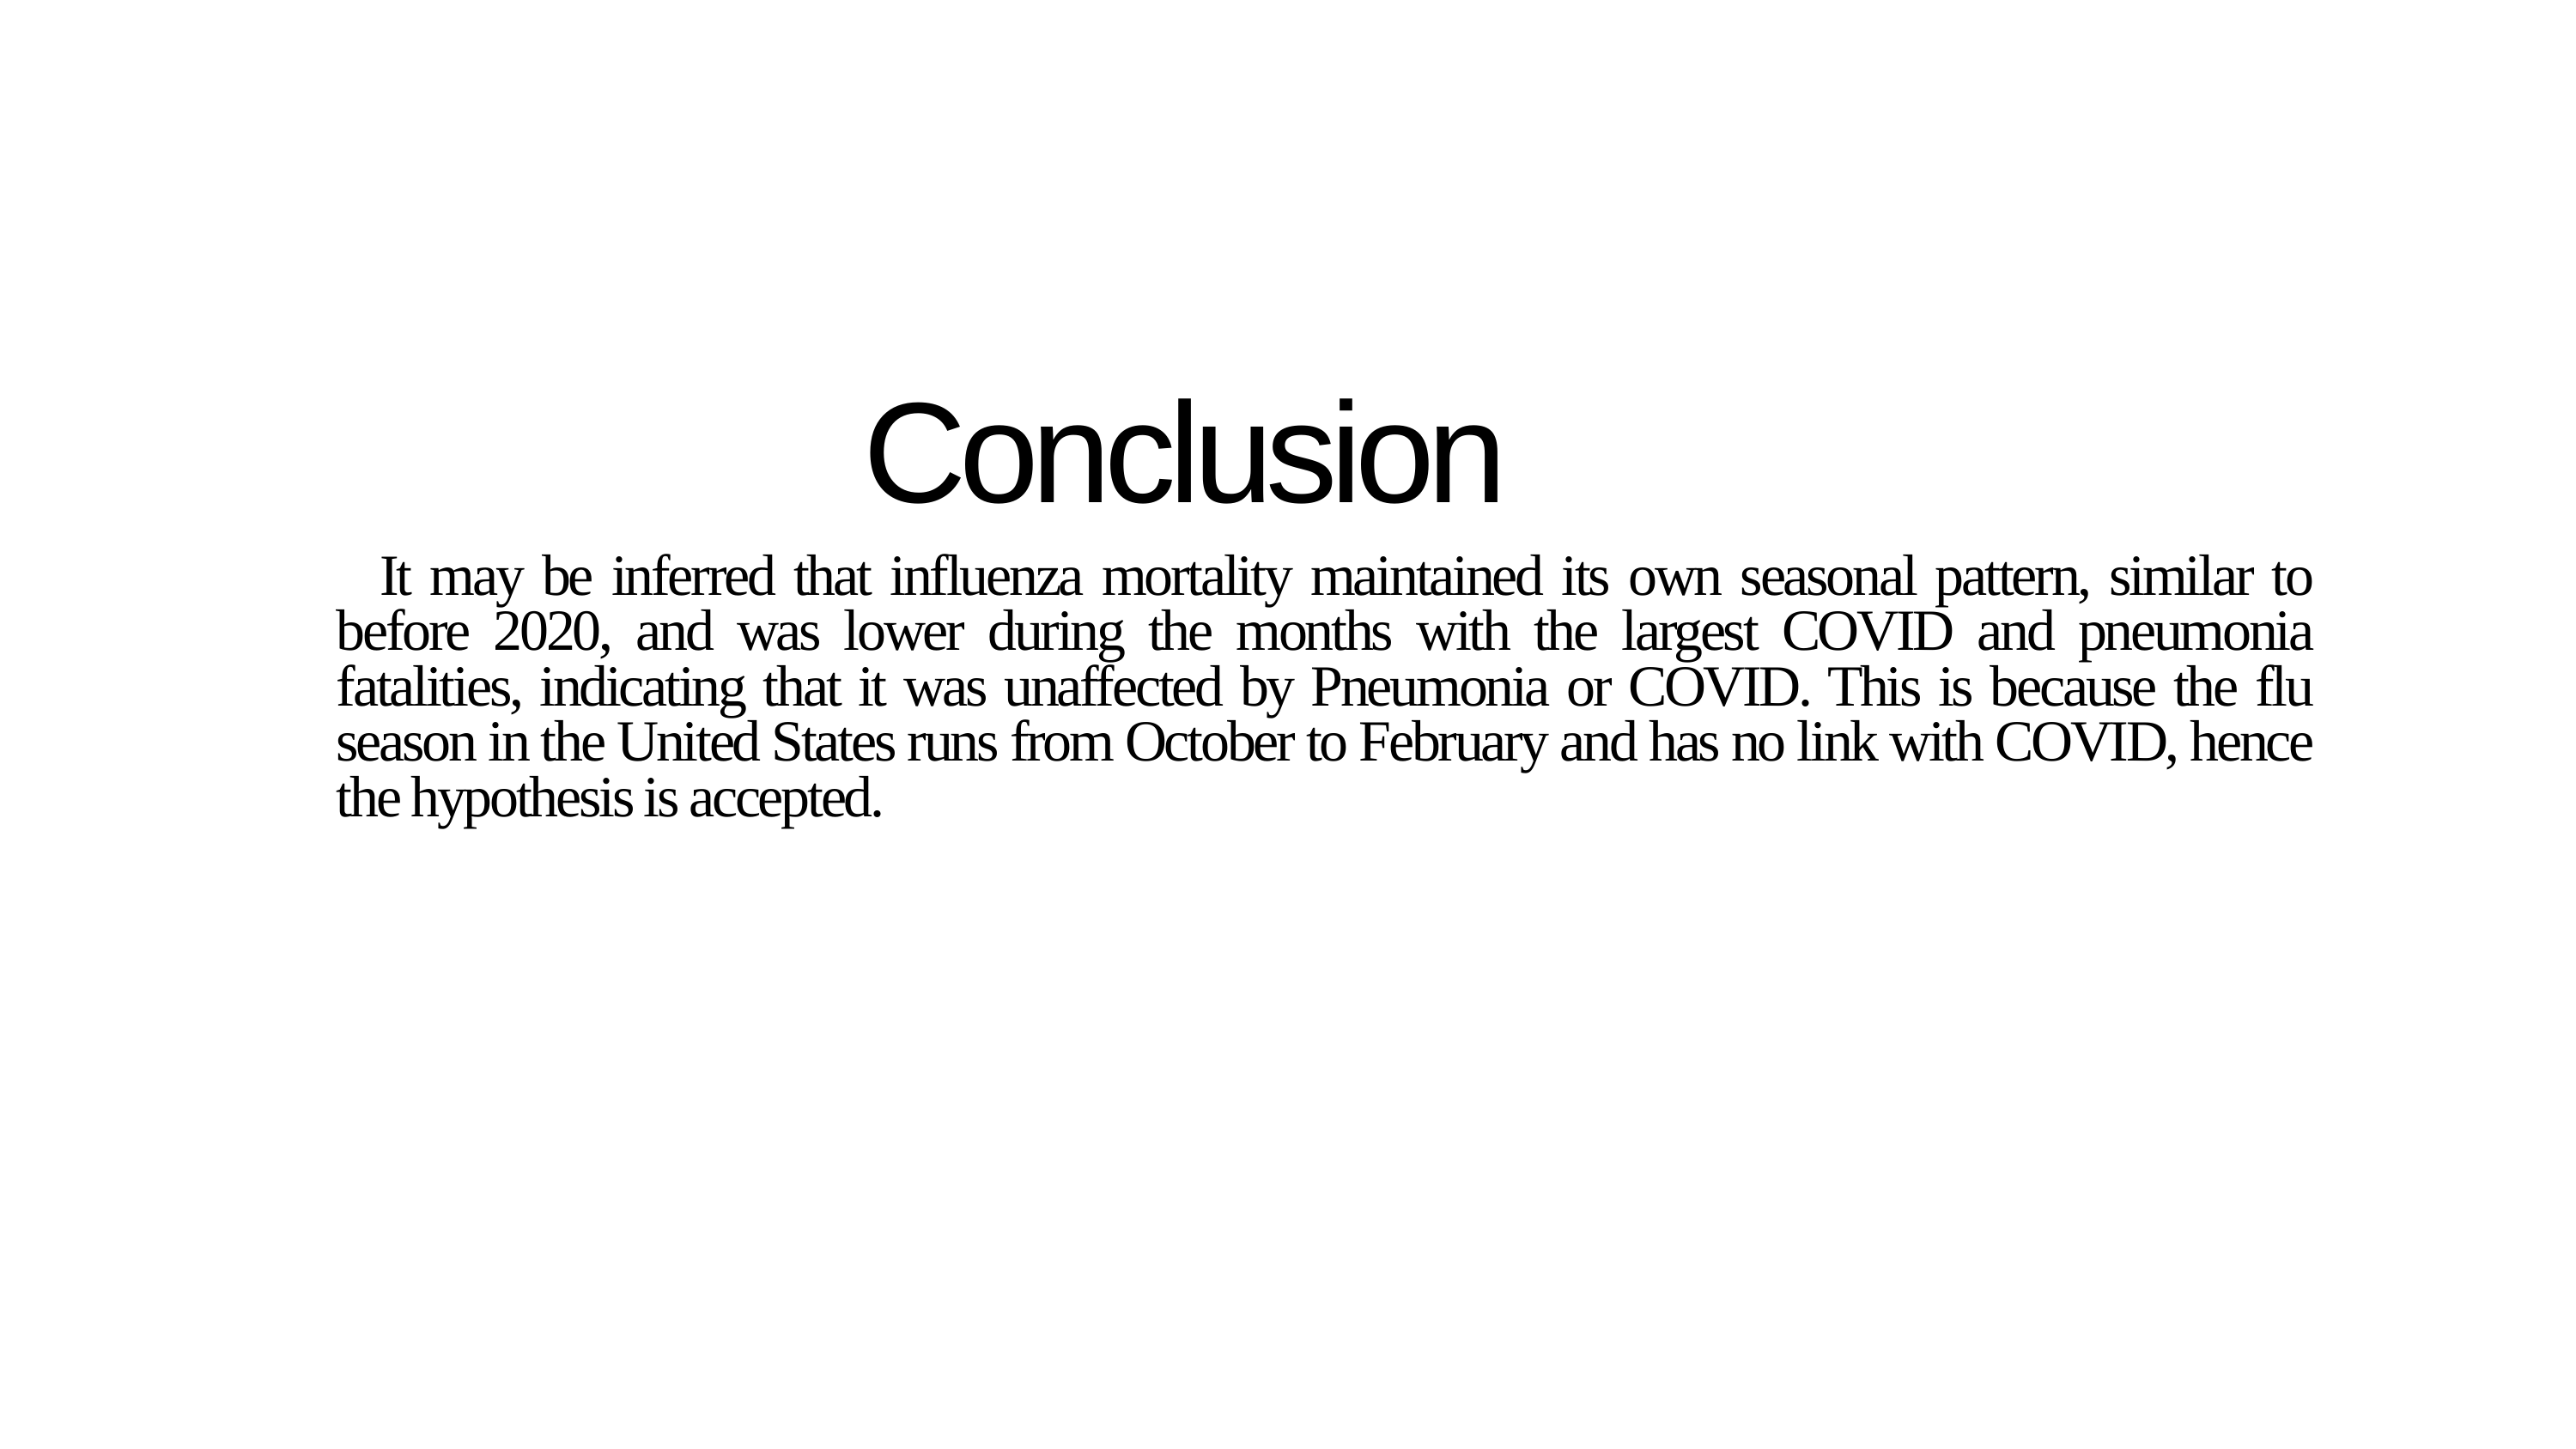

Conclusion

  It may be inferred that influenza mortality maintained its own seasonal pattern, similar to before 2020, and was lower during the months with the largest COVID and pneumonia fatalities, indicating that it was unaffected by Pneumonia or COVID. This is because the flu season in the United States runs from October to February and has no link with COVID, hence the hypothesis is accepted.